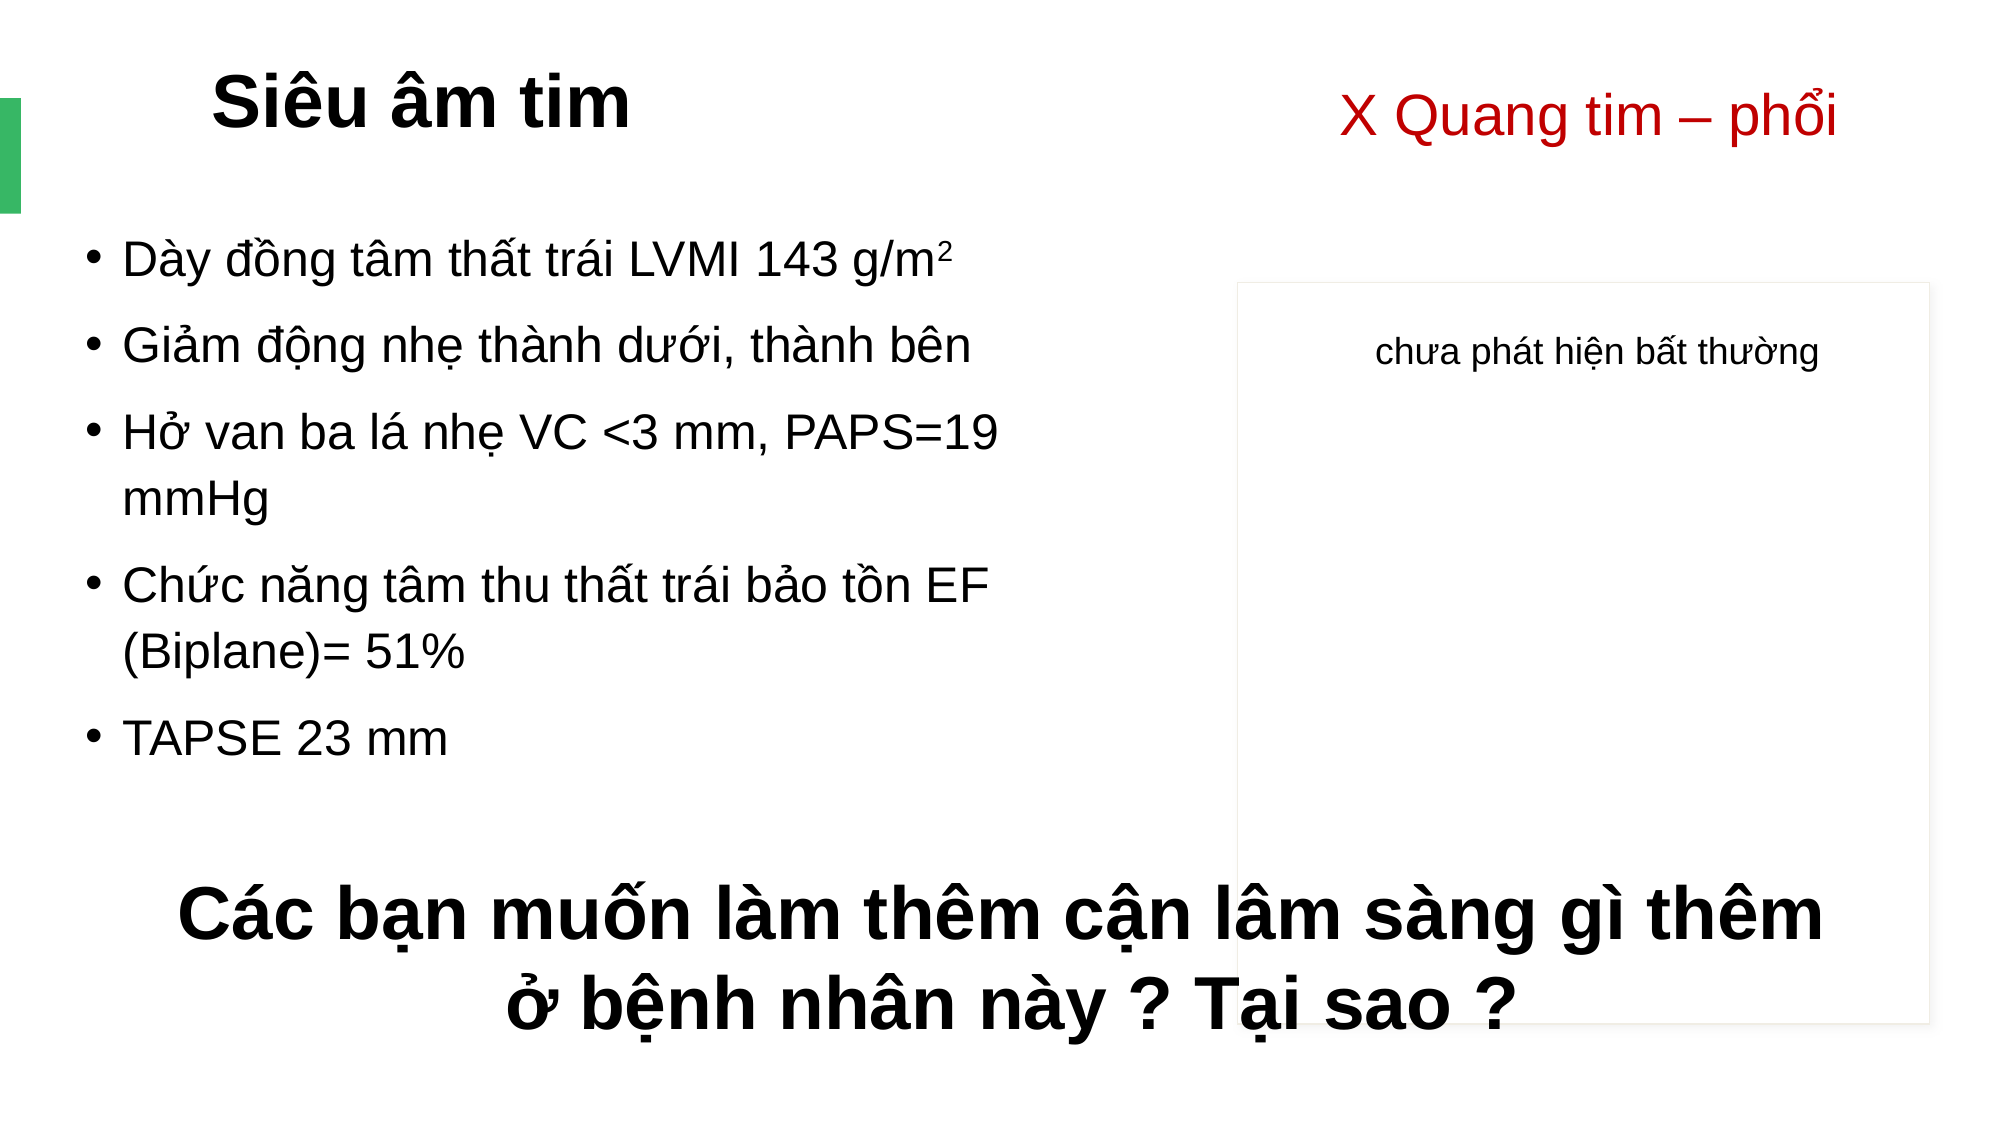

# Siêu âm tim
X Quang tim – phổi

chưa phát hiện bất thường

Dày đồng tâm thất trái LVMI 143 g/m2
Giảm động nhẹ thành dưới, thành bên
Hở van ba lá nhẹ VC <3 mm, PAPS=19 mmHg
Chức năng tâm thu thất trái bảo tồn EF (Biplane)= 51%
TAPSE 23 mm

Các bạn muốn làm thêm cận lâm sàng gì thêm
ở bệnh nhân này ? Tại sao ?